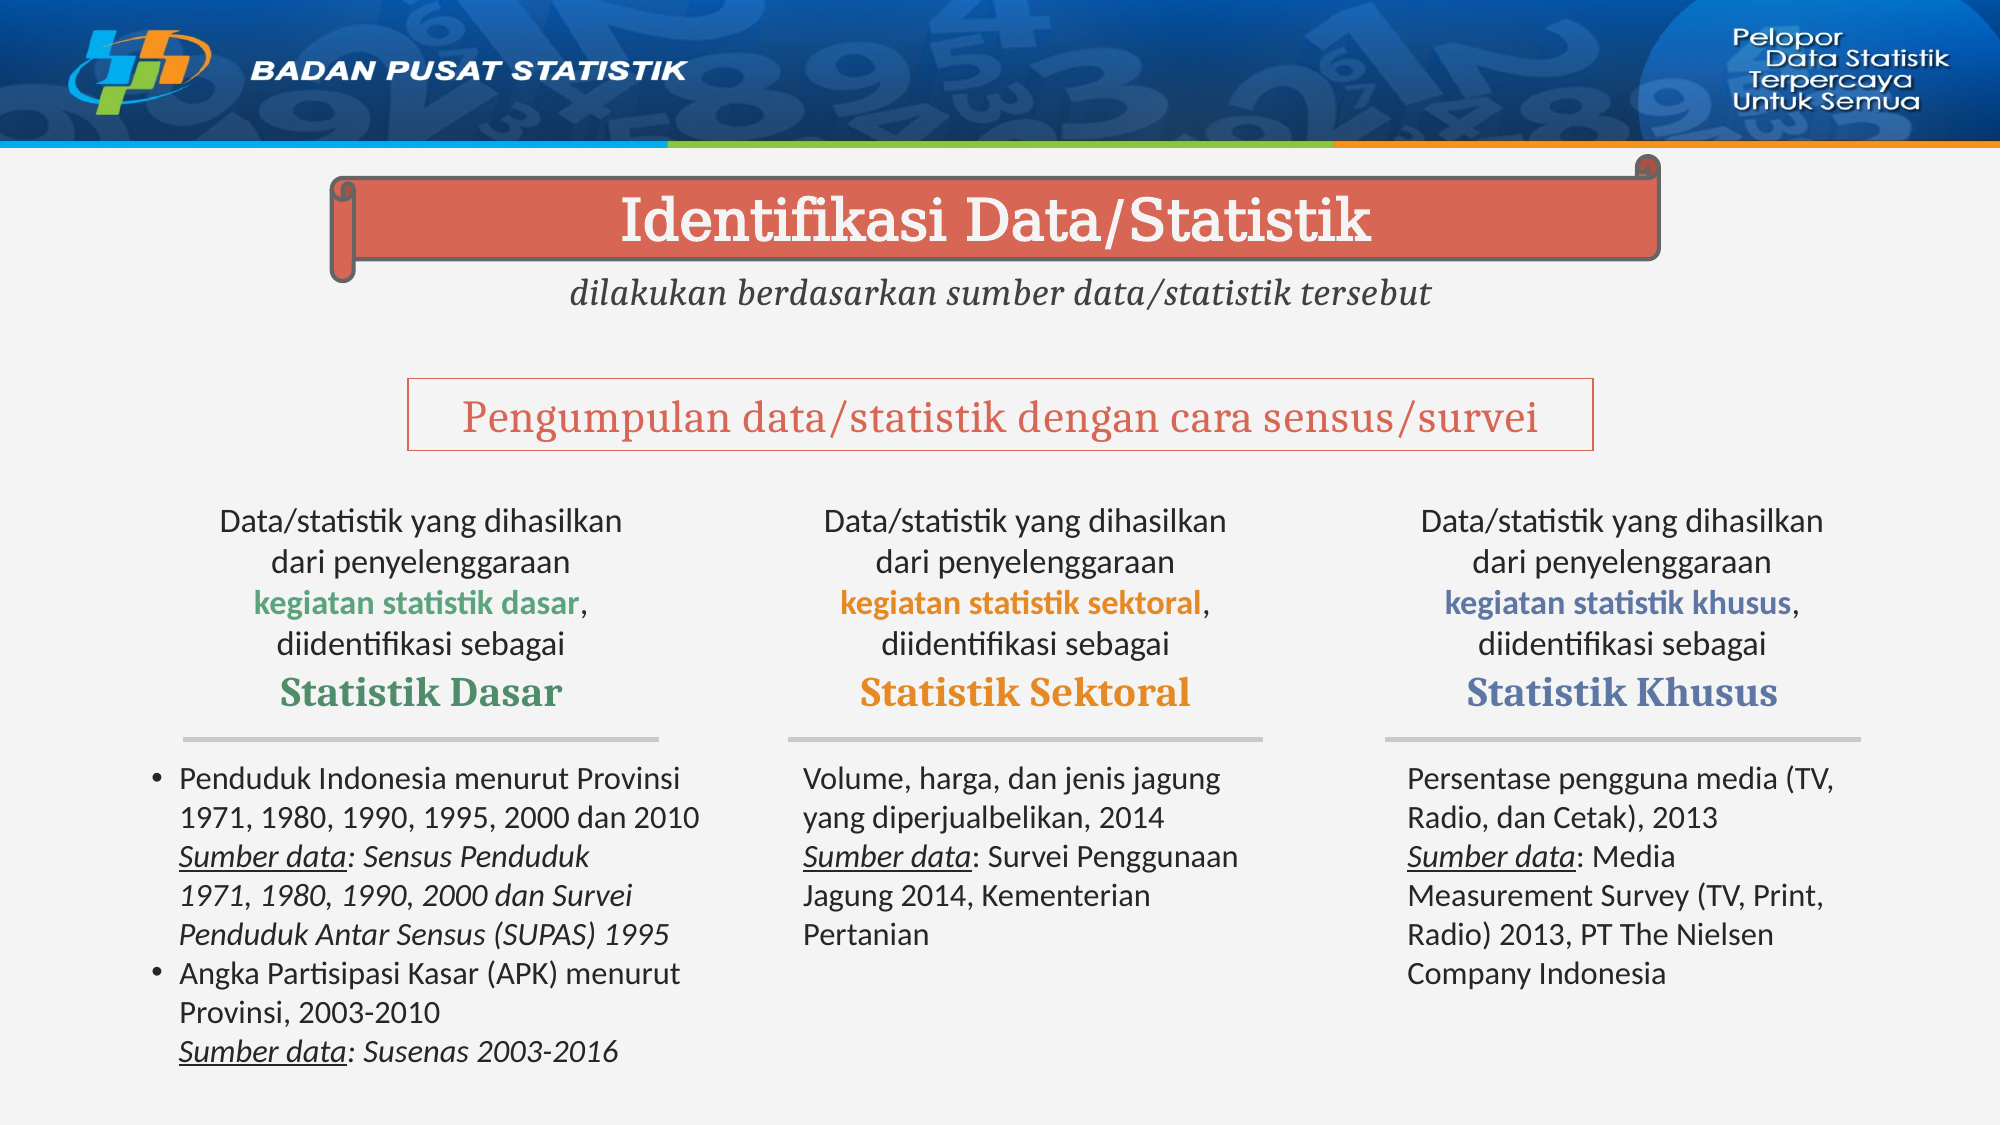

Identifikasi Data/Statistik
dilakukan berdasarkan sumber data/statistik tersebut
Pengumpulan data/statistik dengan cara sensus/survei
Data/statistik yang dihasilkan dari penyelenggaraan kegiatan statistik dasar, diidentifikasi sebagai
Data/statistik yang dihasilkan dari penyelenggaraan kegiatan statistik sektoral, diidentifikasi sebagai
Data/statistik yang dihasilkan dari penyelenggaraan kegiatan statistik khusus, diidentifikasi sebagai
Statistik Dasar
Statistik Sektoral
Statistik Khusus
Penduduk Indonesia menurut Provinsi 1971, 1980, 1990, 1995, 2000 dan 2010
Sumber data: Sensus Penduduk        1971, 1980, 1990, 2000 dan Survei Penduduk Antar Sensus (SUPAS) 1995
Angka Partisipasi Kasar (APK) menurut Provinsi, 2003-2010
Sumber data: Susenas 2003-2016
Volume, harga, dan jenis jagung yang diperjualbelikan, 2014
Sumber data: Survei Penggunaan Jagung 2014, Kementerian Pertanian
Persentase pengguna media (TV, Radio, dan Cetak), 2013
Sumber data: Media Measurement Survey (TV, Print, Radio) 2013, PT The Nielsen Company Indonesia